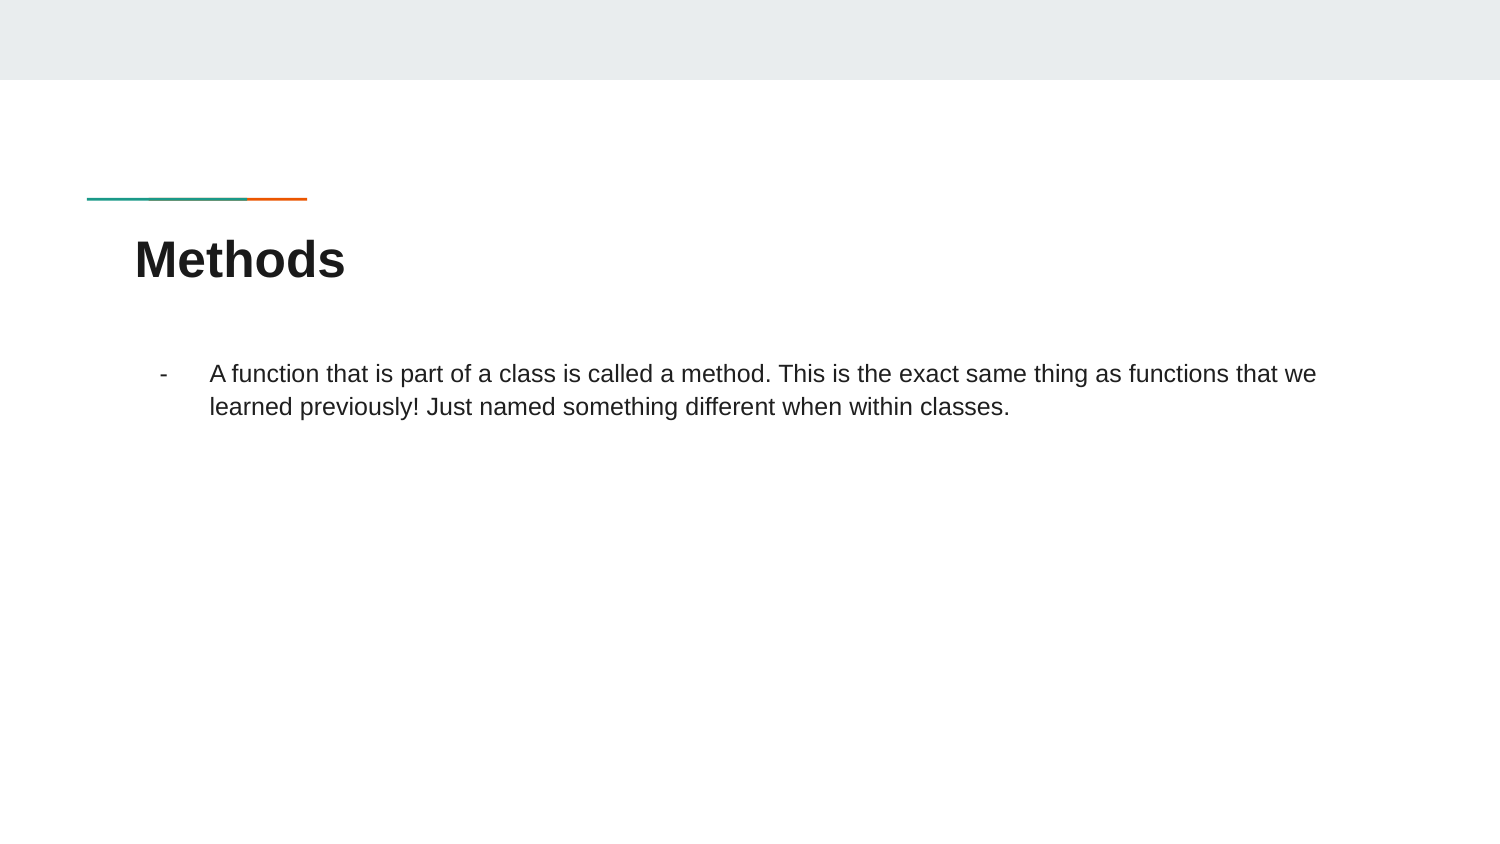

# Methods
A function that is part of a class is called a method. This is the exact same thing as functions that we learned previously! Just named something different when within classes.